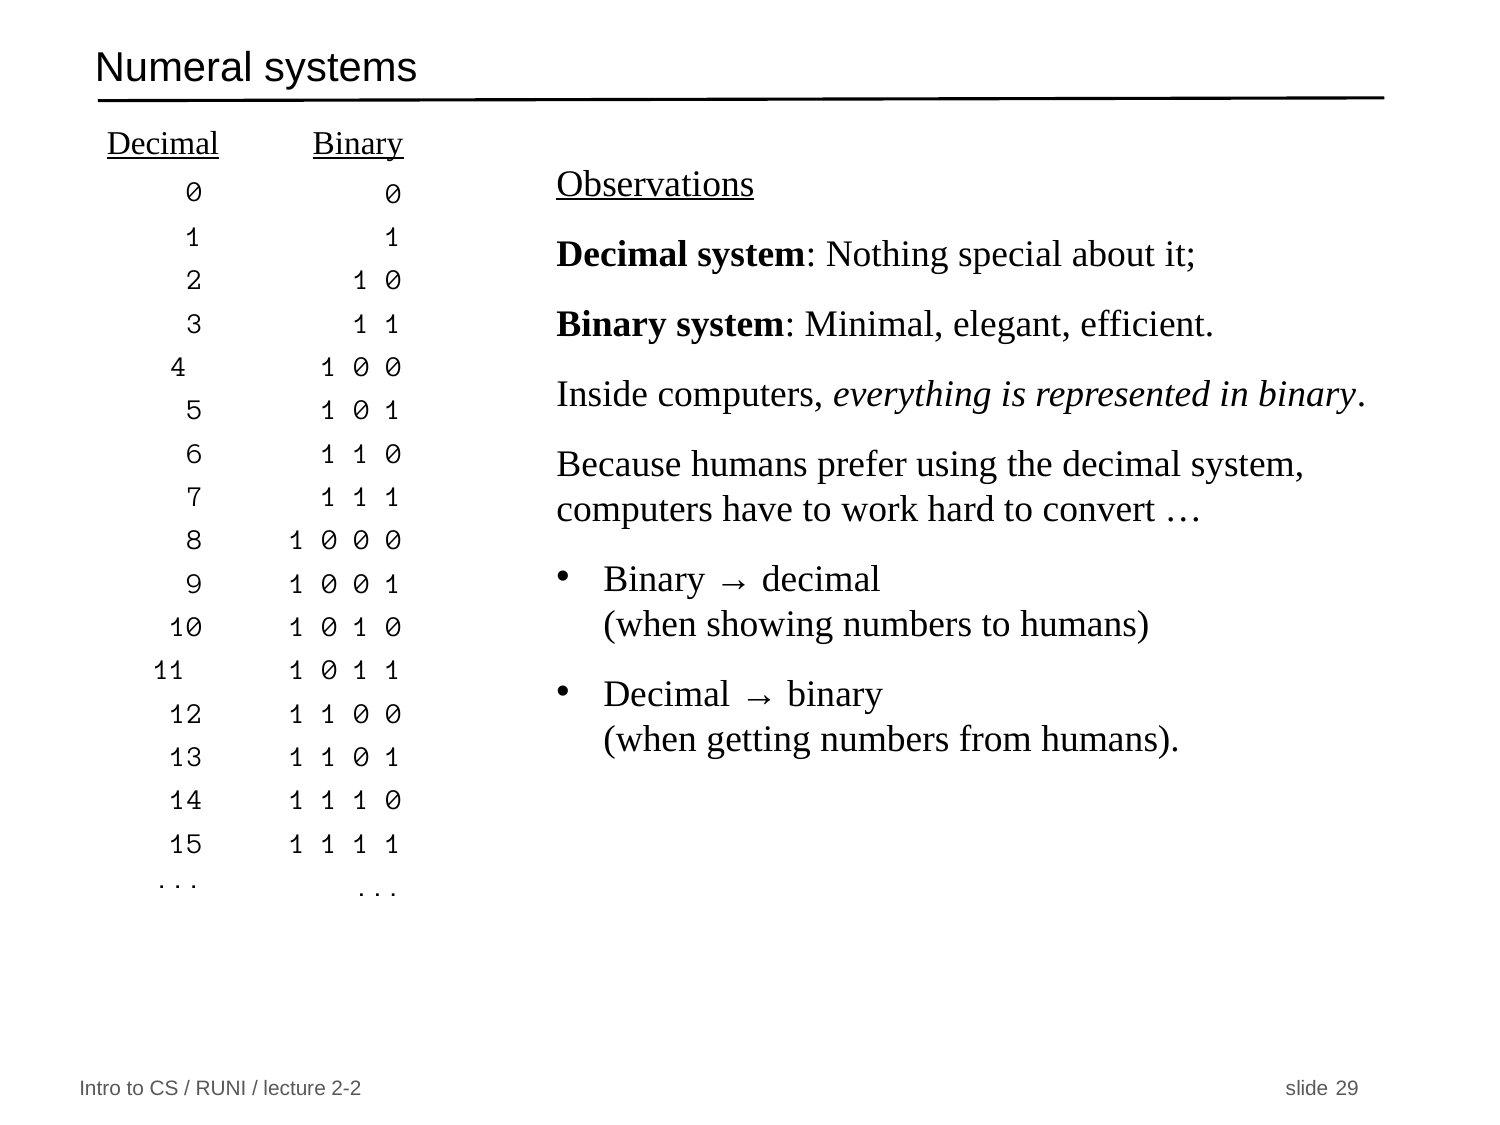

# Numeral systems
Decimal
Binary
        0
        1
      1 0
      1 1
    1 0 0
    1 0 1
    1 1 0
    1 1 1
  1 0 0 0
  1 0 0 1
  1 0 1 0
  1 0 1 1
  1 1 0 0
  1 1 0 1
  1 1 1 0
  1 1 1 1
      ...
Observations
Decimal system: Nothing special about it;
Binary system: Minimal, elegant, efficient.
Inside computers, everything is represented in binary.
Because humans prefer using the decimal system, computers have to work hard to convert …
Binary → decimal
(when showing numbers to humans)
Decimal → binary
(when getting numbers from humans).
 0
 1
 2
 3
 4
 5
 6
 7
 8
 9
10
11
12
13
14
15
...